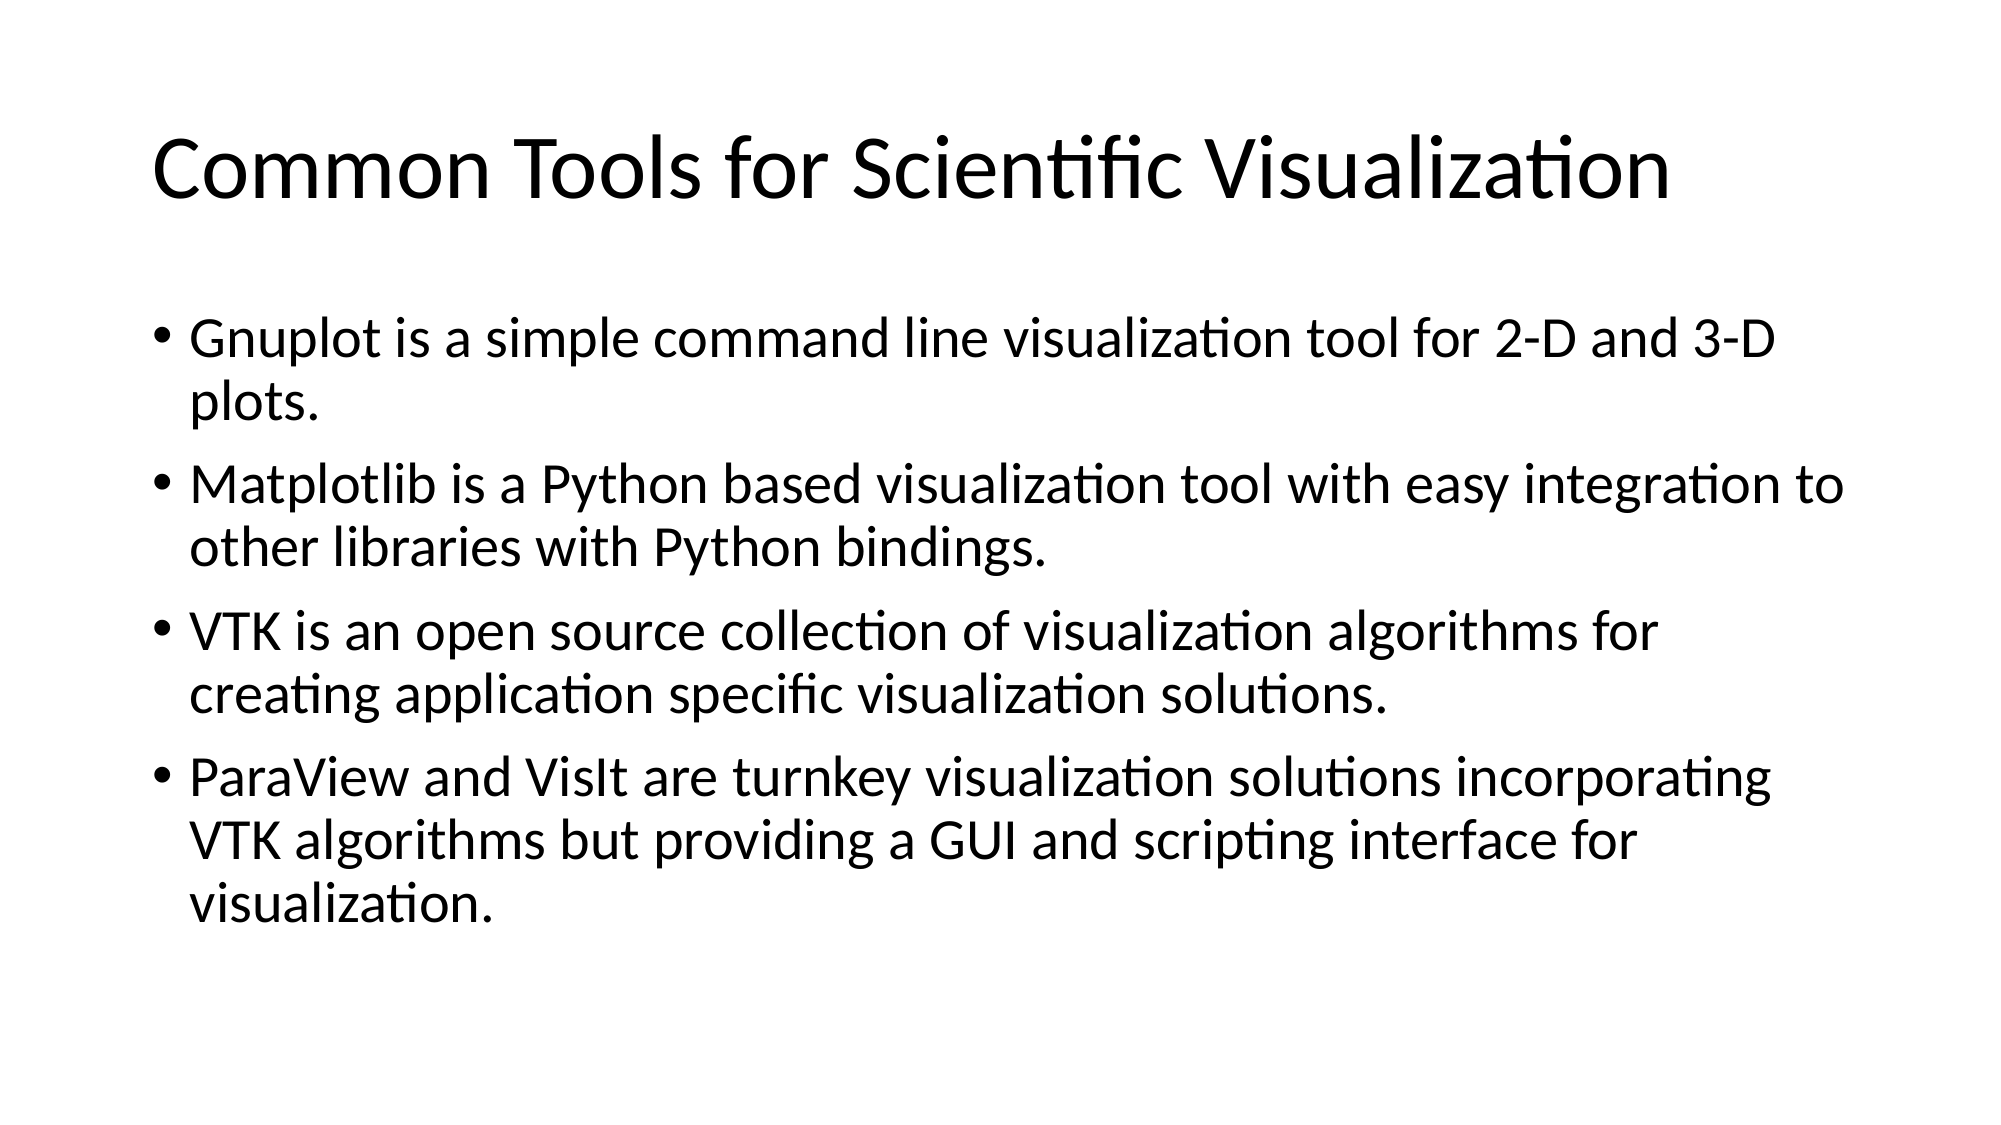

# Common Tools for Scientific Visualization
Gnuplot is a simple command line visualization tool for 2-D and 3-D plots.
Matplotlib is a Python based visualization tool with easy integration to other libraries with Python bindings.
VTK is an open source collection of visualization algorithms for creating application specific visualization solutions.
ParaView and VisIt are turnkey visualization solutions incorporating VTK algorithms but providing a GUI and scripting interface for visualization.